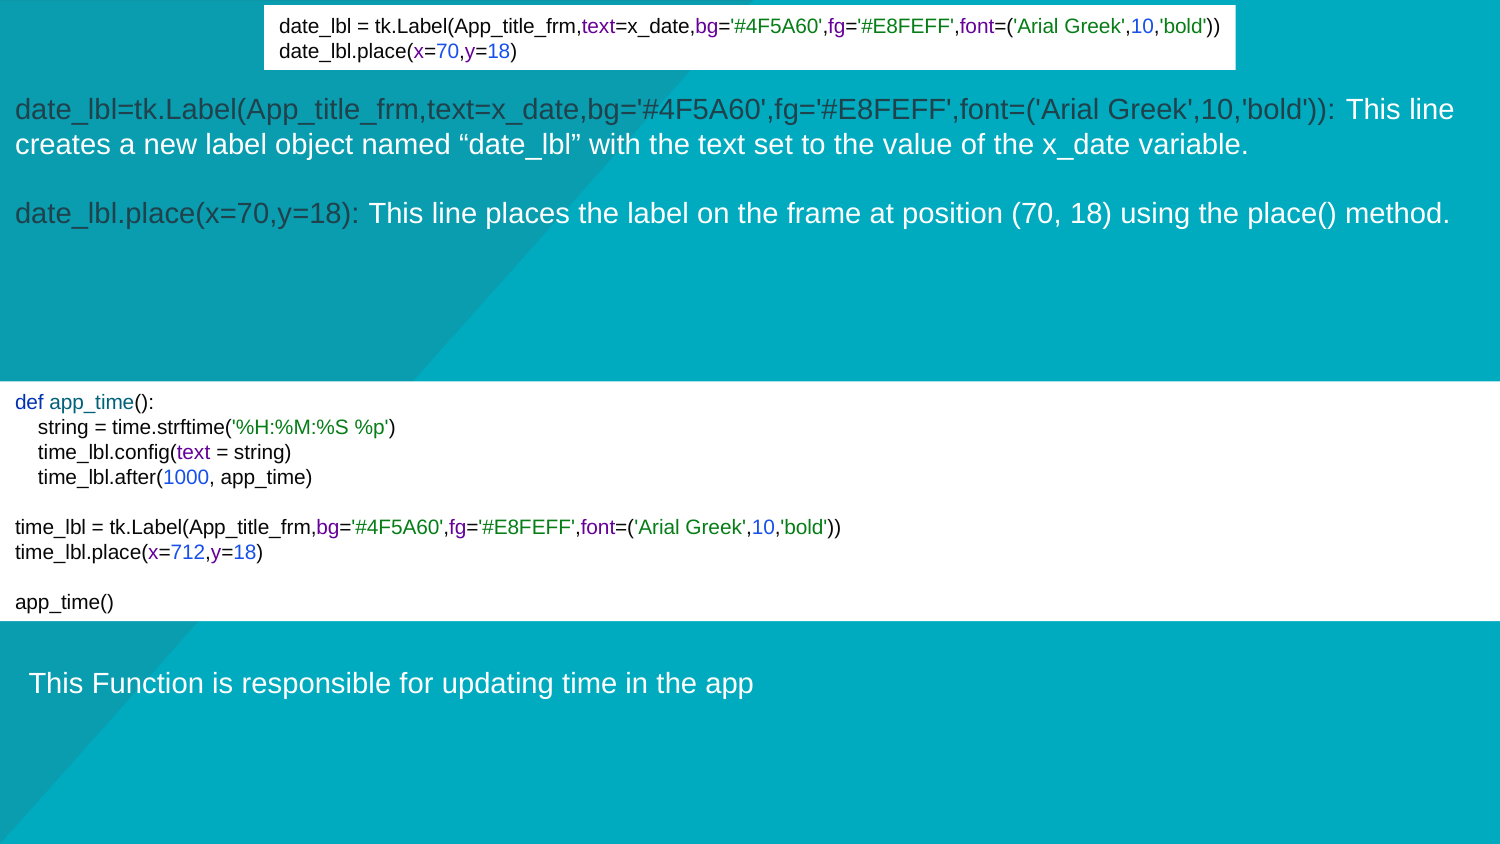

date_lbl = tk.Label(App_title_frm,text=x_date,bg='#4F5A60',fg='#E8FEFF',font=('Arial Greek',10,'bold'))
date_lbl.place(x=70,y=18)
# date_lbl=tk.Label(App_title_frm,text=x_date,bg='#4F5A60',fg='#E8FEFF',font=('Arial Greek',10,'bold')): This line creates a new label object named “date_lbl” with the text set to the value of the x_date variable. date_lbl.place(x=70,y=18): This line places the label on the frame at position (70, 18) using the place() method.
def app_time():
    string = time.strftime('%H:%M:%S %p')
    time_lbl.config(text = string)
    time_lbl.after(1000, app_time)
time_lbl = tk.Label(App_title_frm,bg='#4F5A60',fg='#E8FEFF',font=('Arial Greek',10,'bold'))
time_lbl.place(x=712,y=18)
app_time()
This Function is responsible for updating time in the app